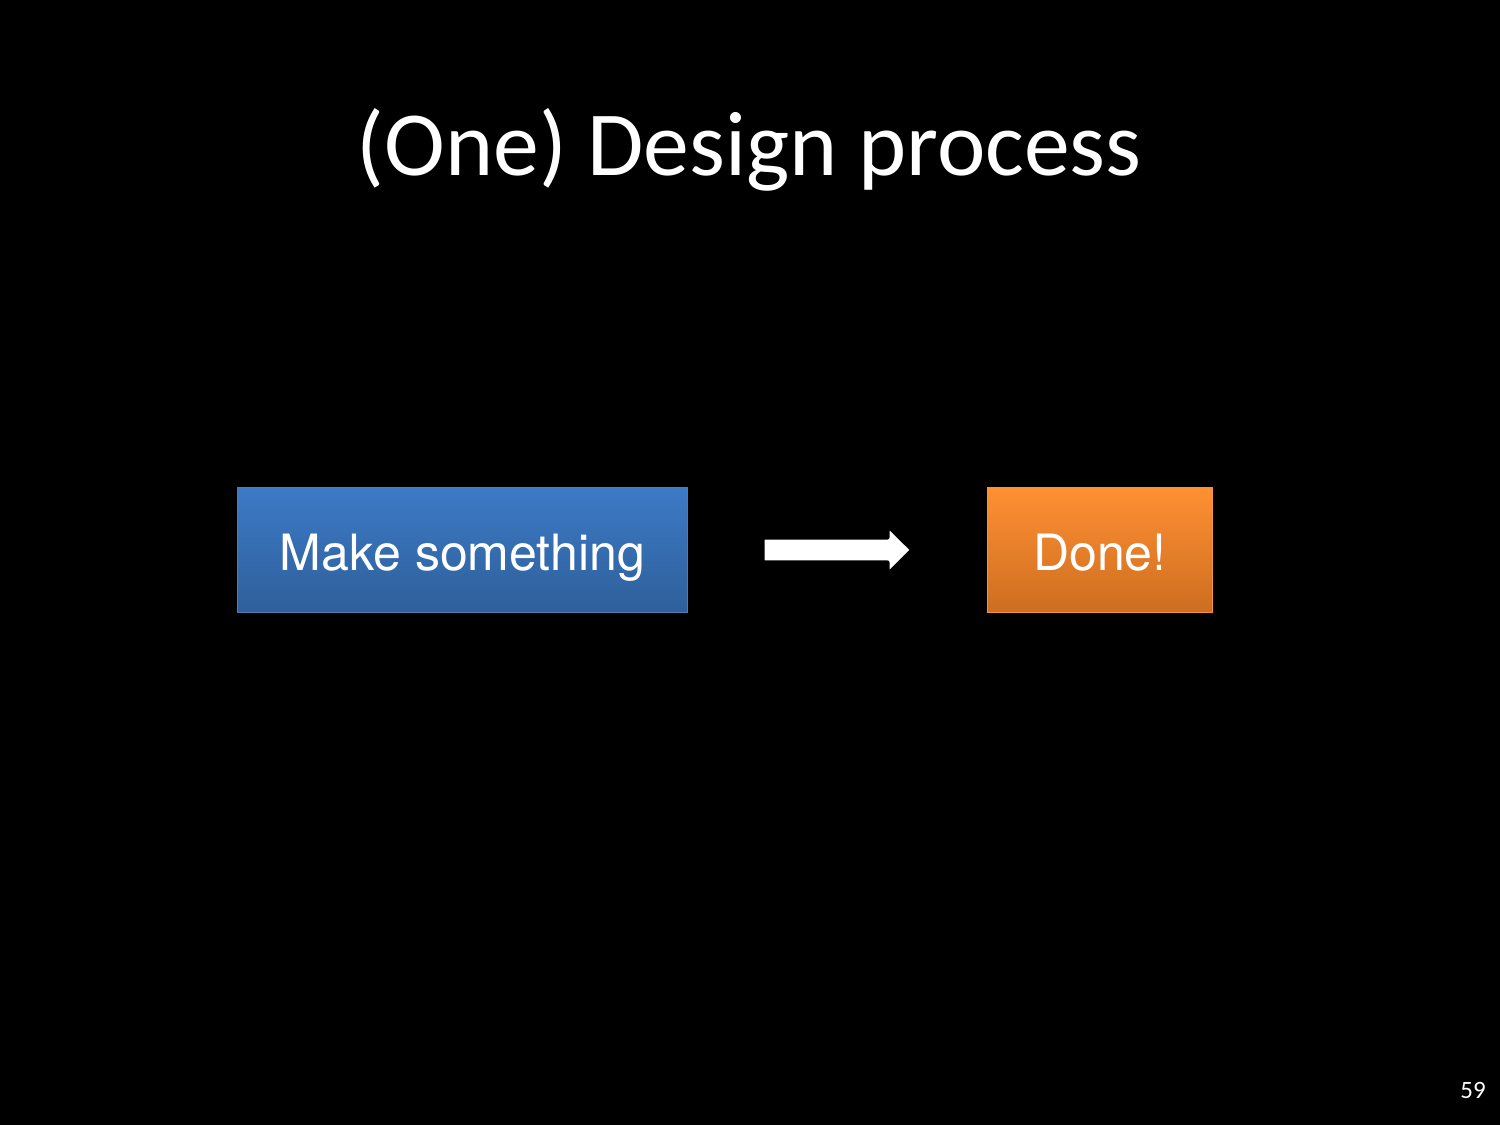

# (One) Design process
Make something
Done!

59